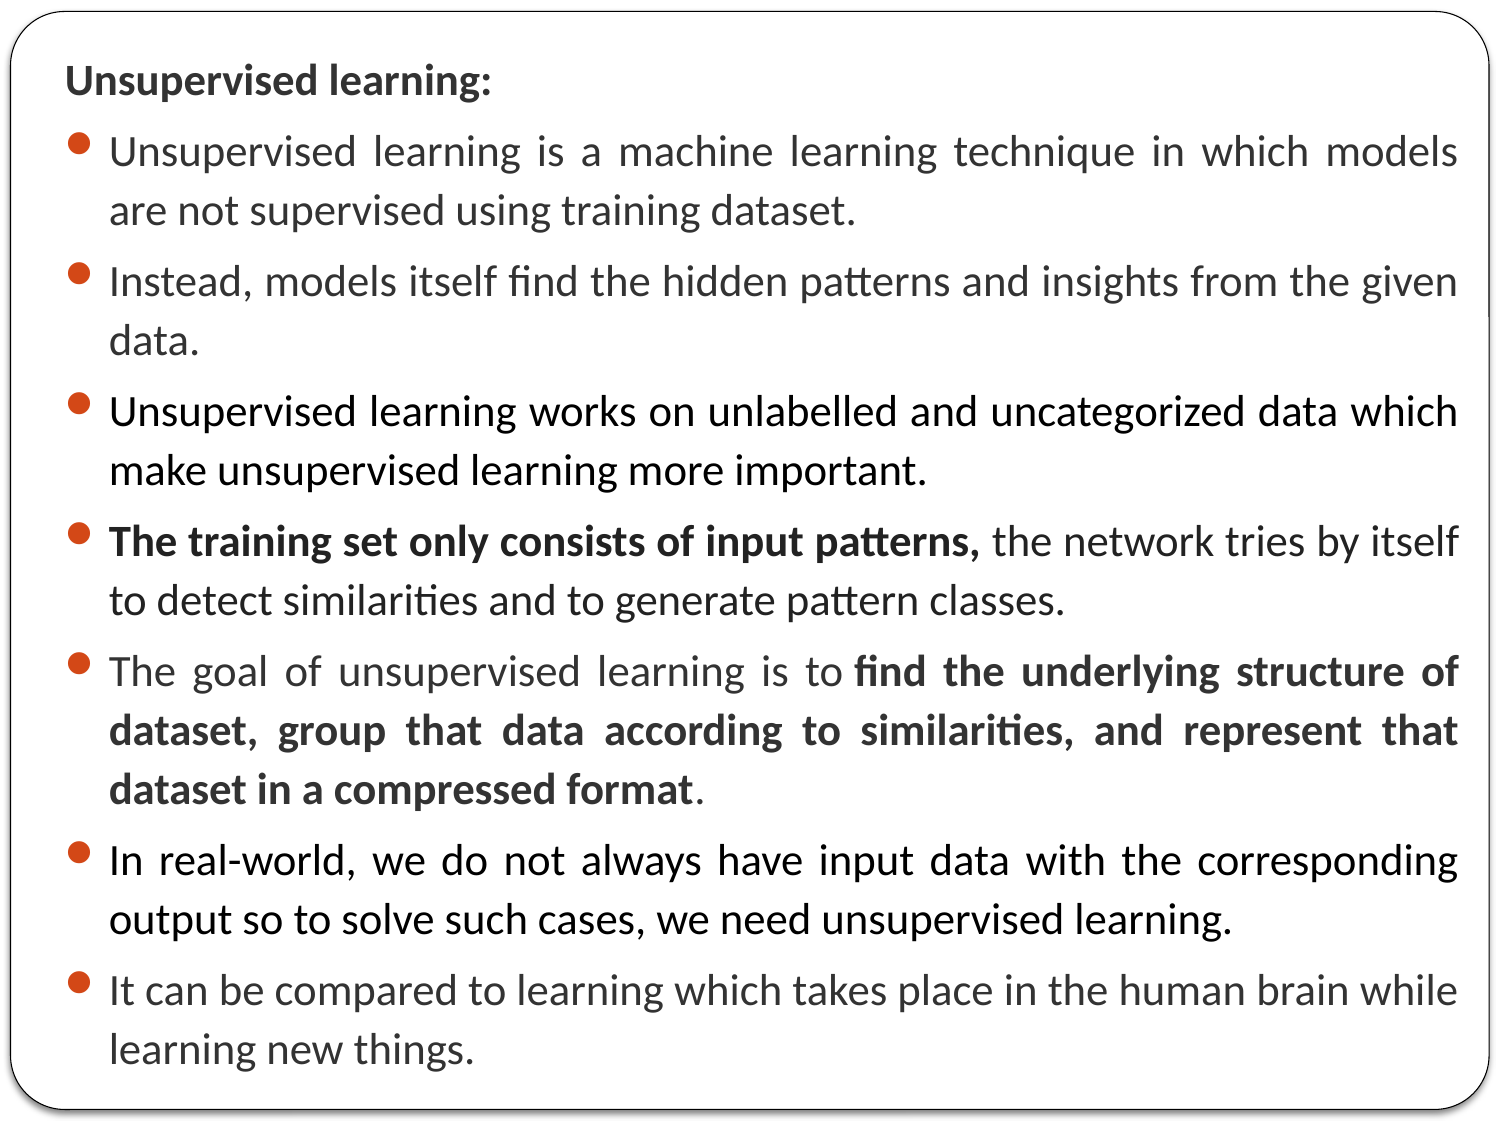

Unsupervised learning:
Unsupervised learning is a machine learning technique in which models are not supervised using training dataset.
Instead, models itself find the hidden patterns and insights from the given data.
Unsupervised learning works on unlabelled and uncategorized data which make unsupervised learning more important.
The training set only consists of input patterns, the network tries by itself to detect similarities and to generate pattern classes.
The goal of unsupervised learning is to find the underlying structure of dataset, group that data according to similarities, and represent that dataset in a compressed format.
In real-world, we do not always have input data with the corresponding output so to solve such cases, we need unsupervised learning.
It can be compared to learning which takes place in the human brain while learning new things.